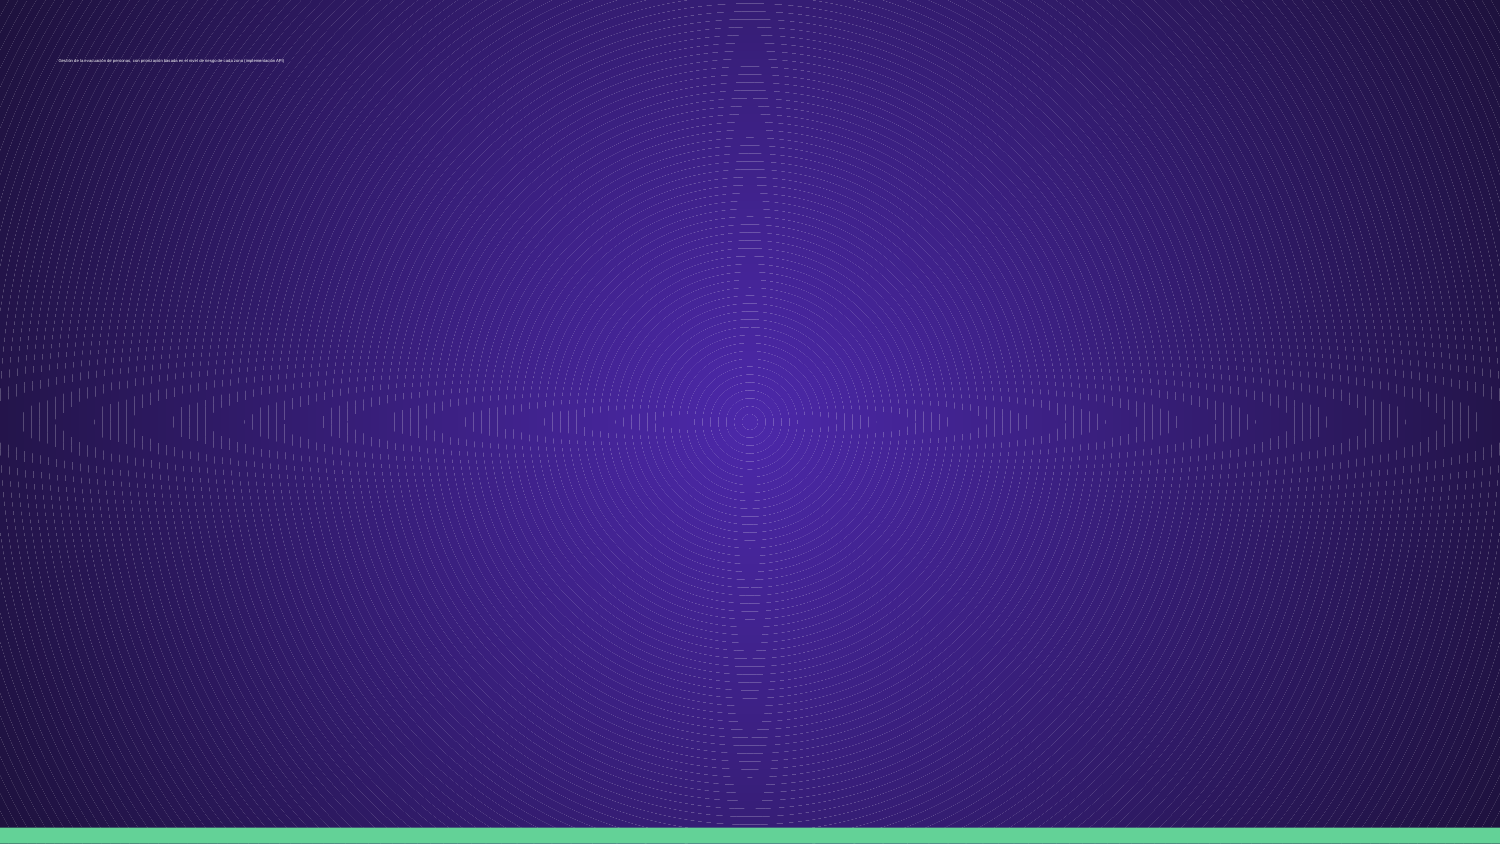

# Gestión de la evacuación de personas, con priorización basada en el nivel de riesgo de cada zona (implementación API)